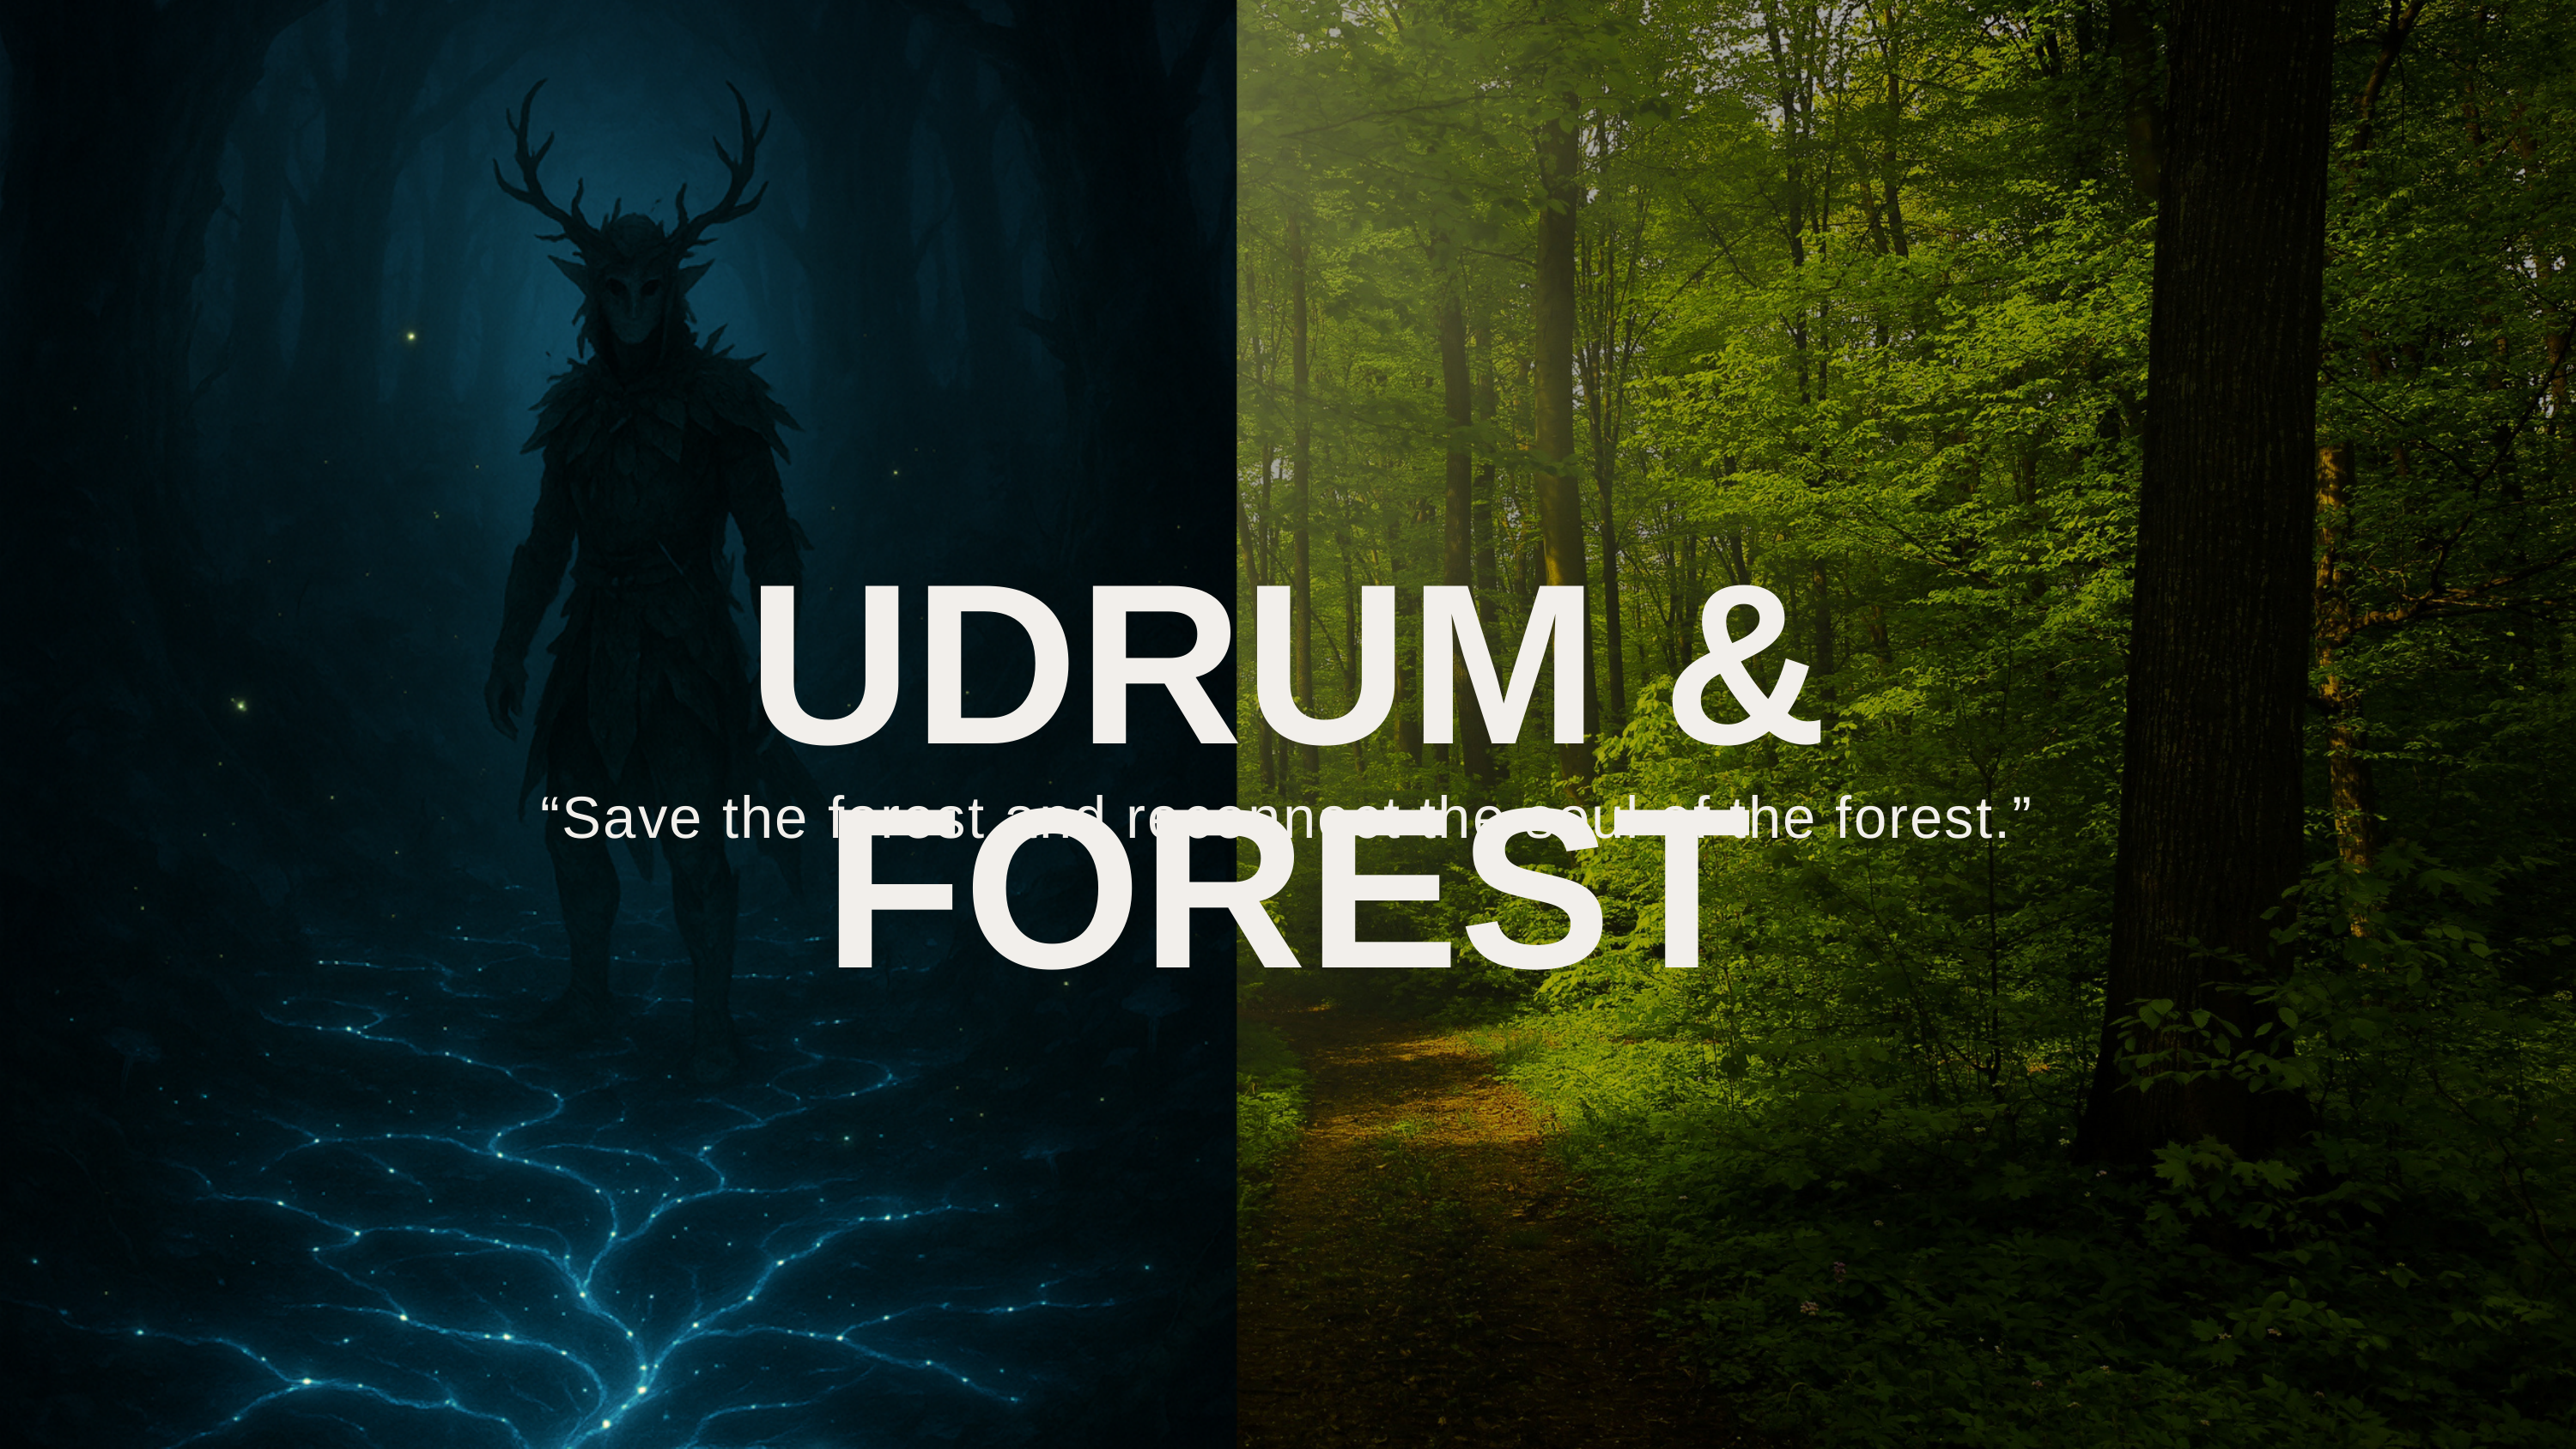

UDRUM & FOREST

“Save the forest and reconnect the soul of the forest.”